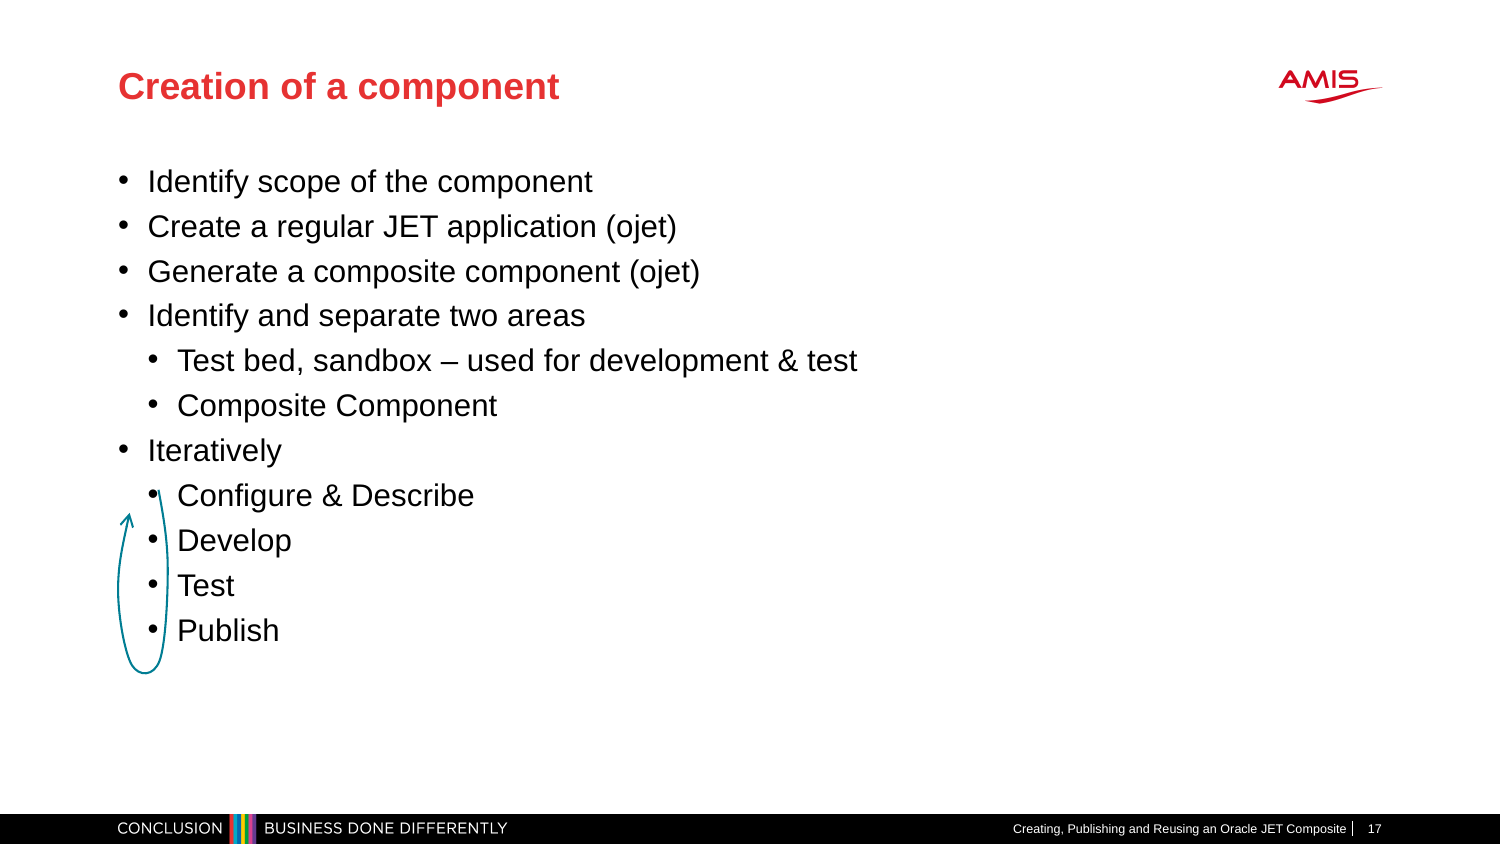

# Creation of a component
Identify scope of the component
Create a regular JET application (ojet)
Generate a composite component (ojet)
Identify and separate two areas
Test bed, sandbox – used for development & test
Composite Component
Iteratively
Configure & Describe
Develop
Test
Publish

Creating, Publishing and Reusing an Oracle JET Composite
17